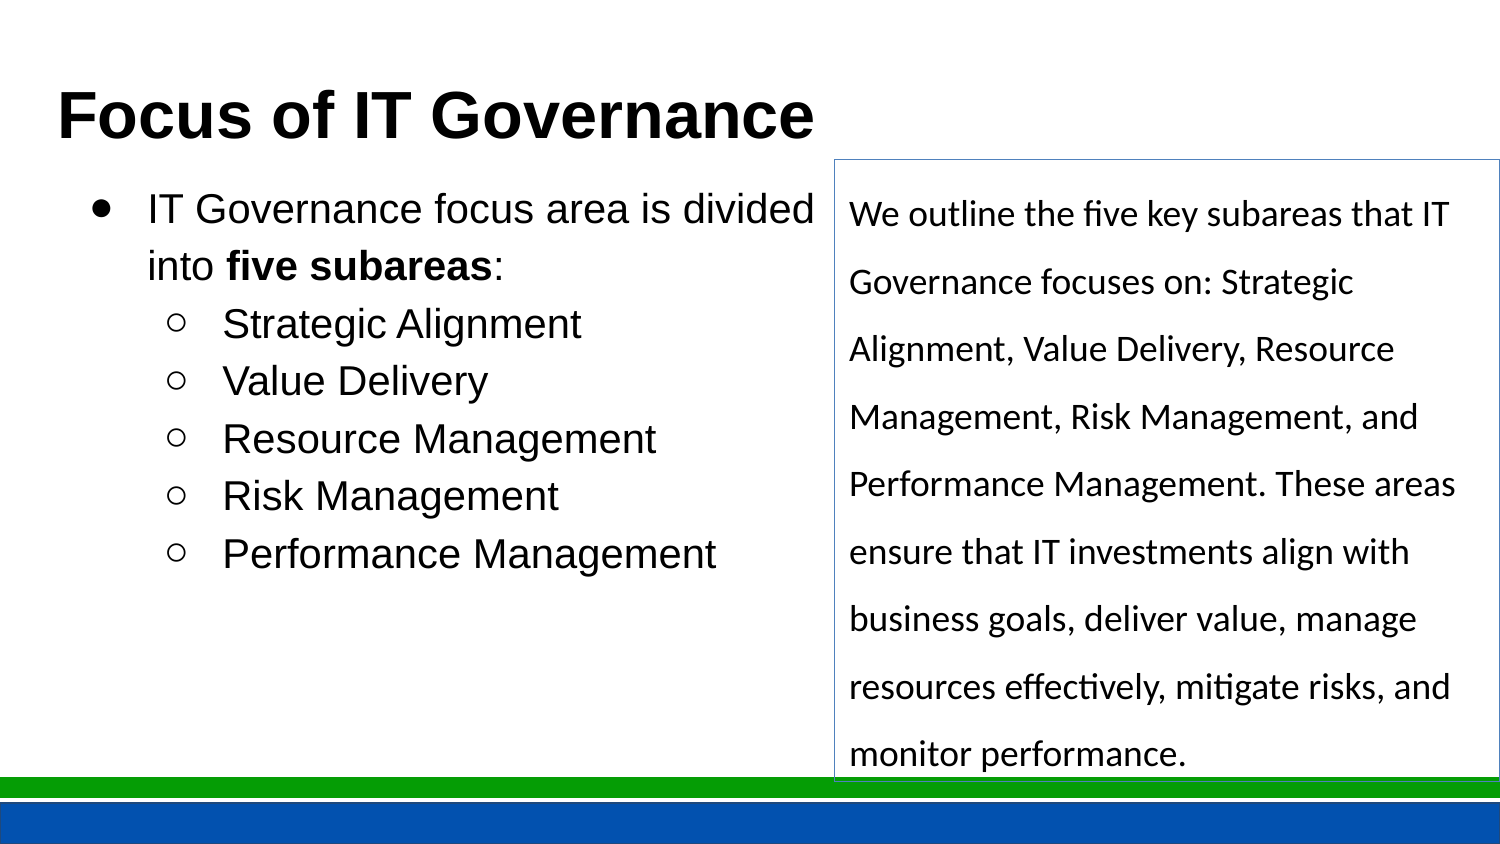

Focus of IT Governance
IT Governance focus area is divided into five subareas:
Strategic Alignment
Value Delivery
Resource Management
Risk Management
Performance Management
We outline the five key subareas that IT Governance focuses on: Strategic Alignment, Value Delivery, Resource Management, Risk Management, and Performance Management. These areas ensure that IT investments align with business goals, deliver value, manage resources effectively, mitigate risks, and monitor performance.